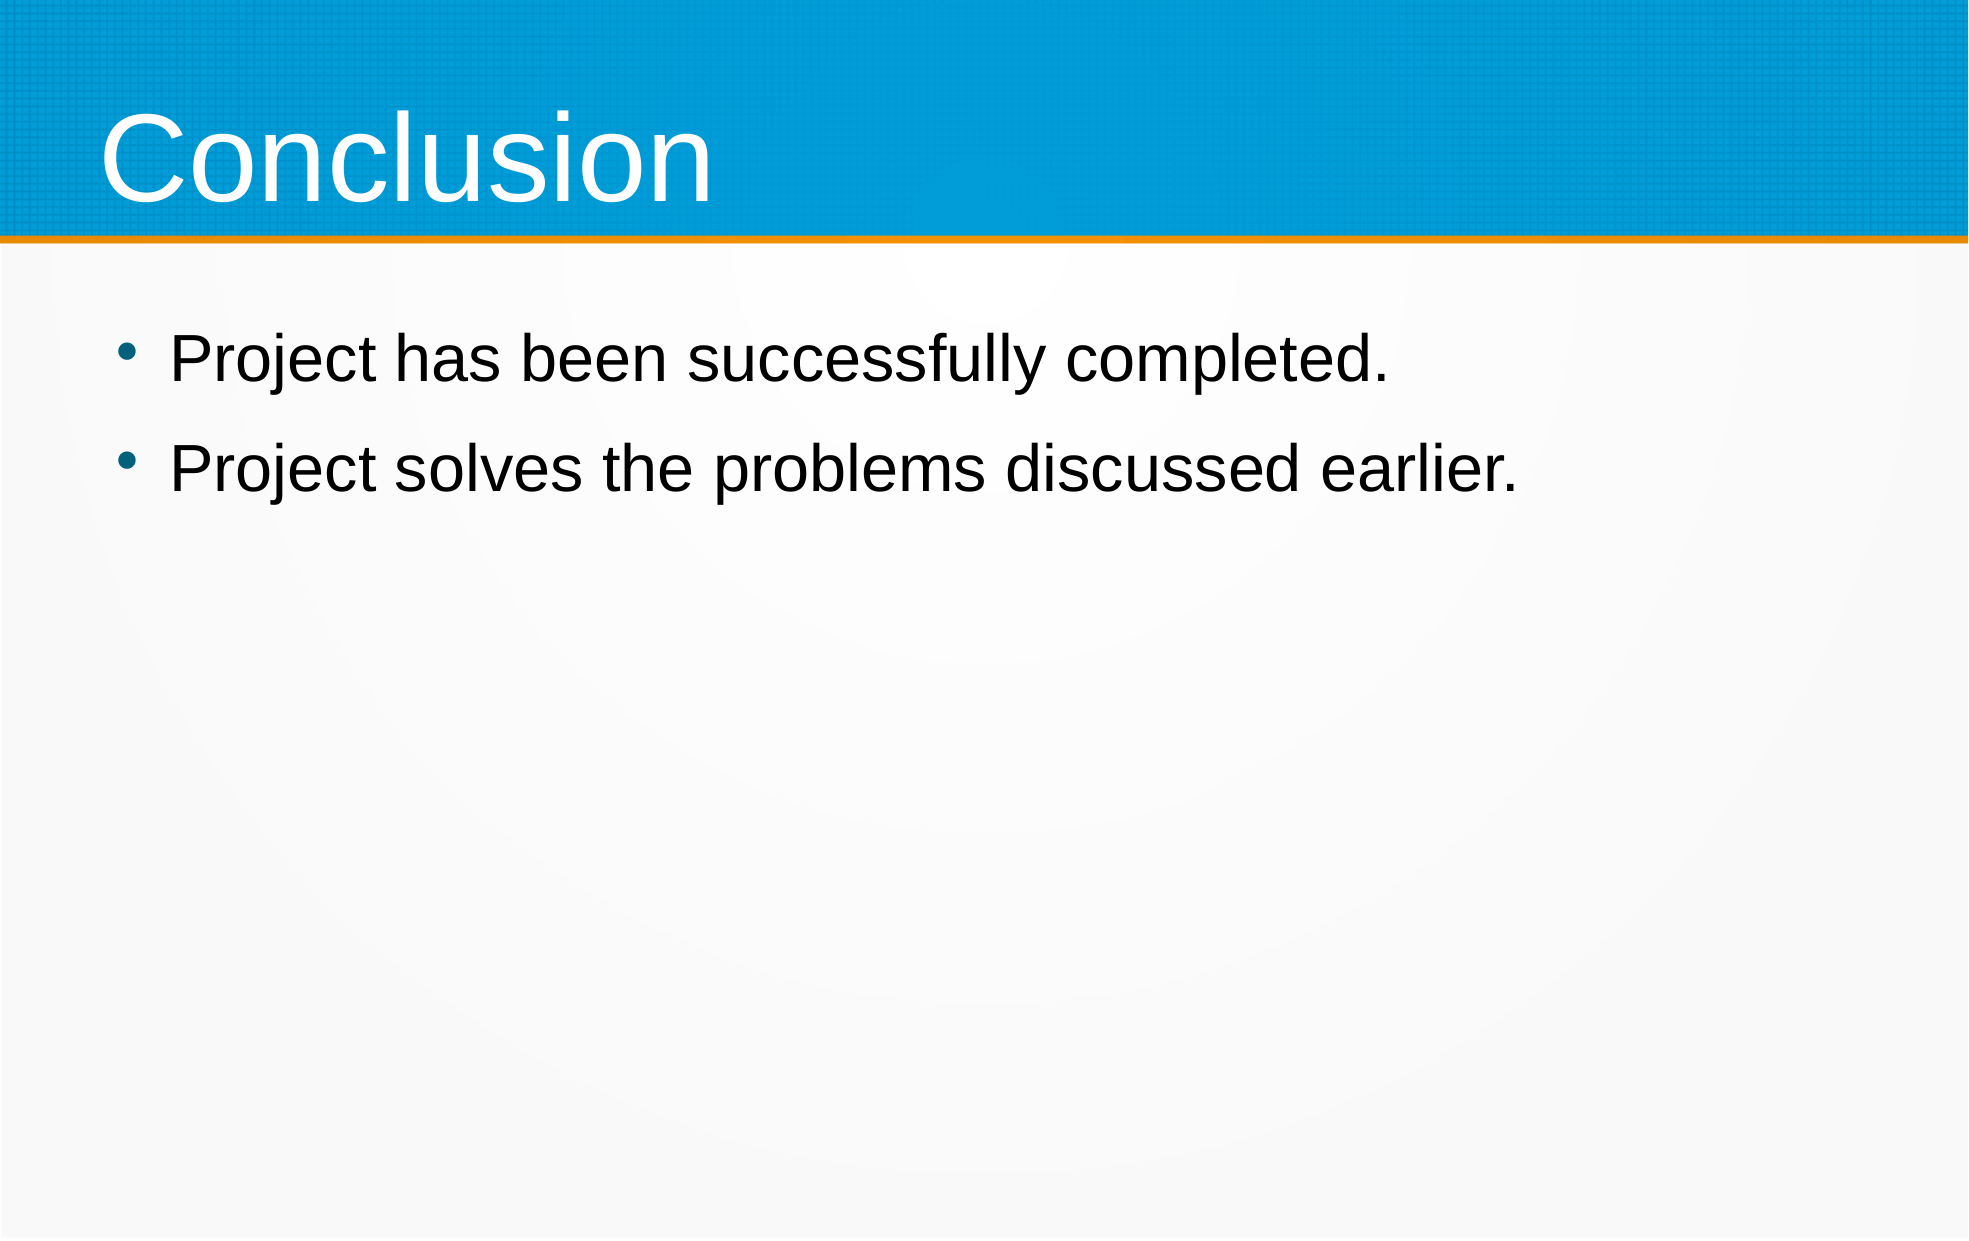

Conclusion
Project has been successfully completed.
Project solves the problems discussed earlier.